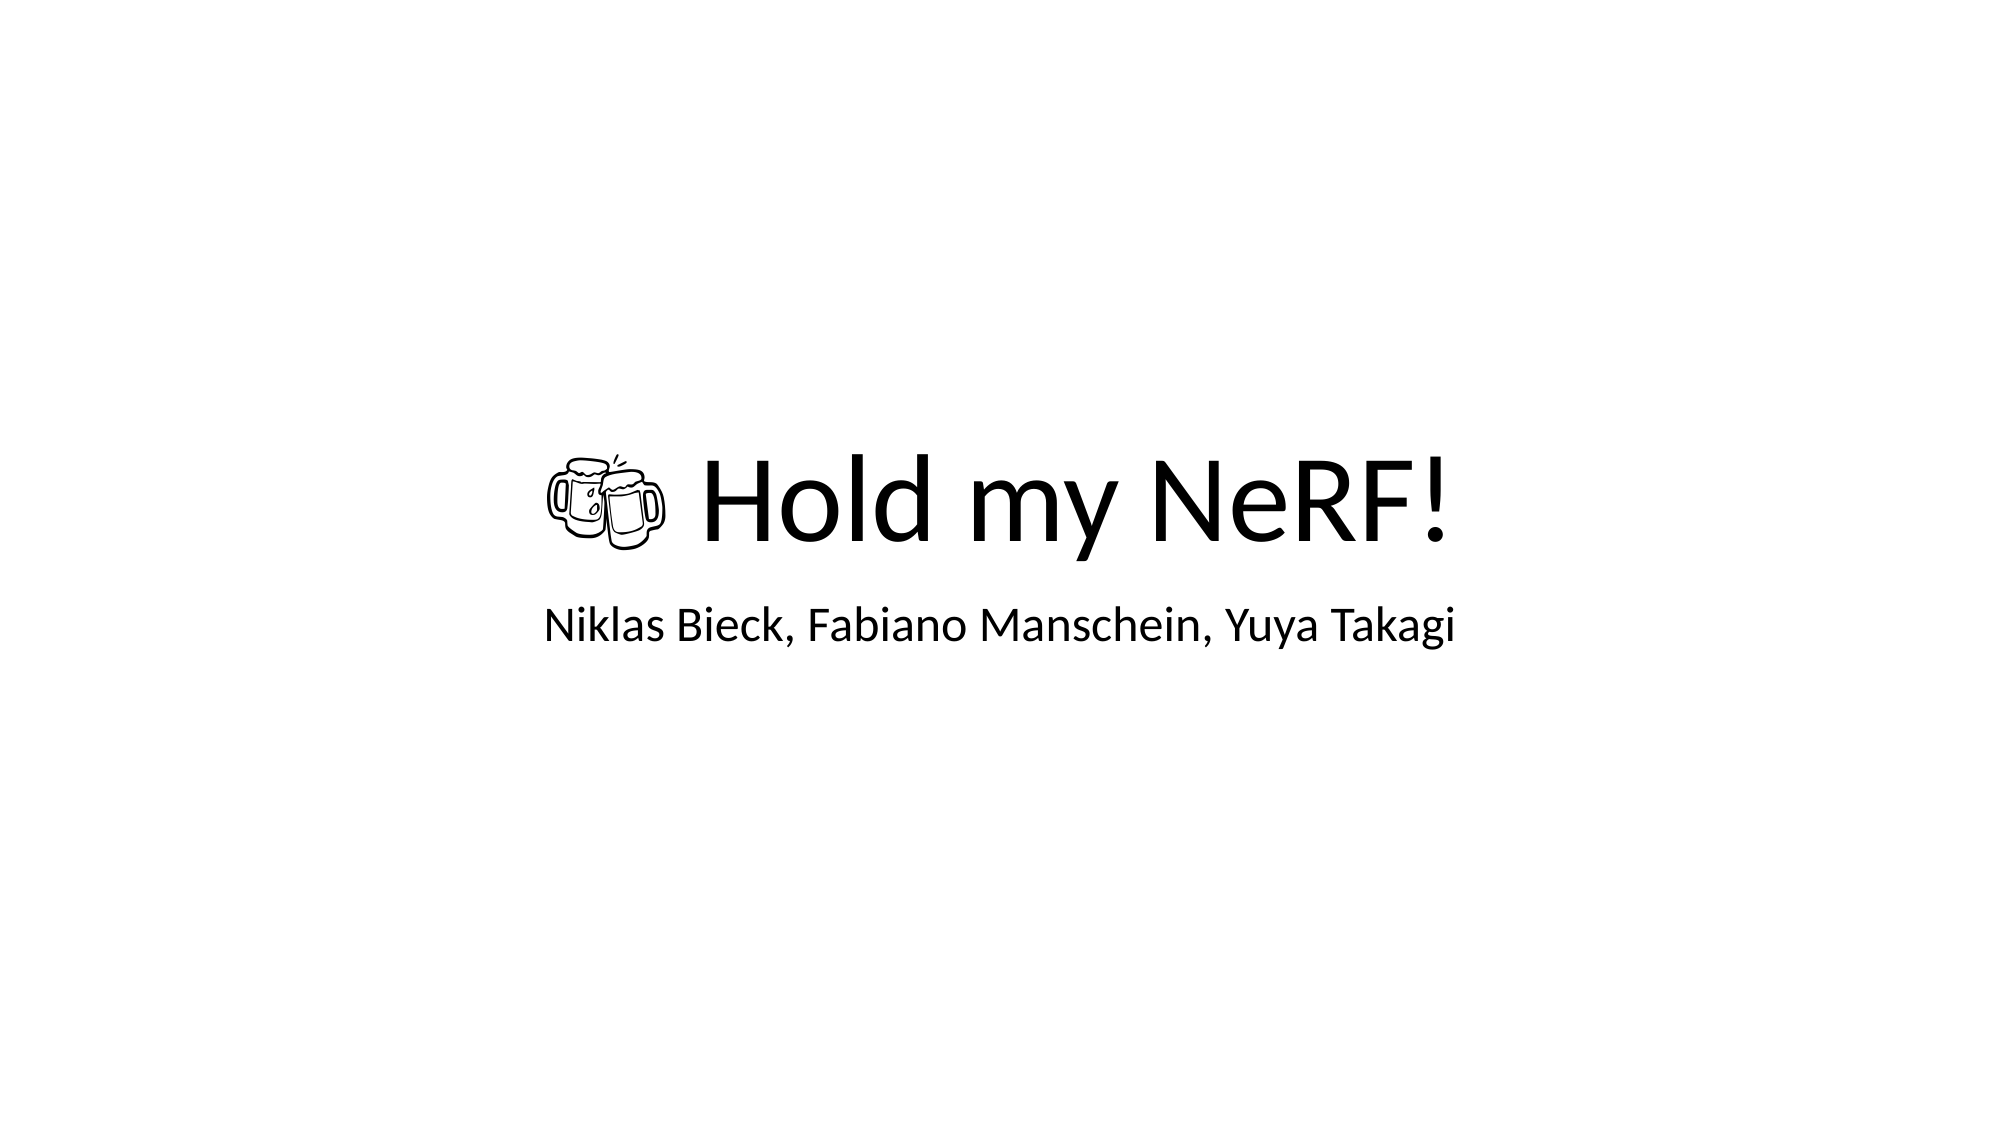

# 🍻 Hold my NeRF!
Niklas Bieck, Fabiano Manschein, Yuya Takagi